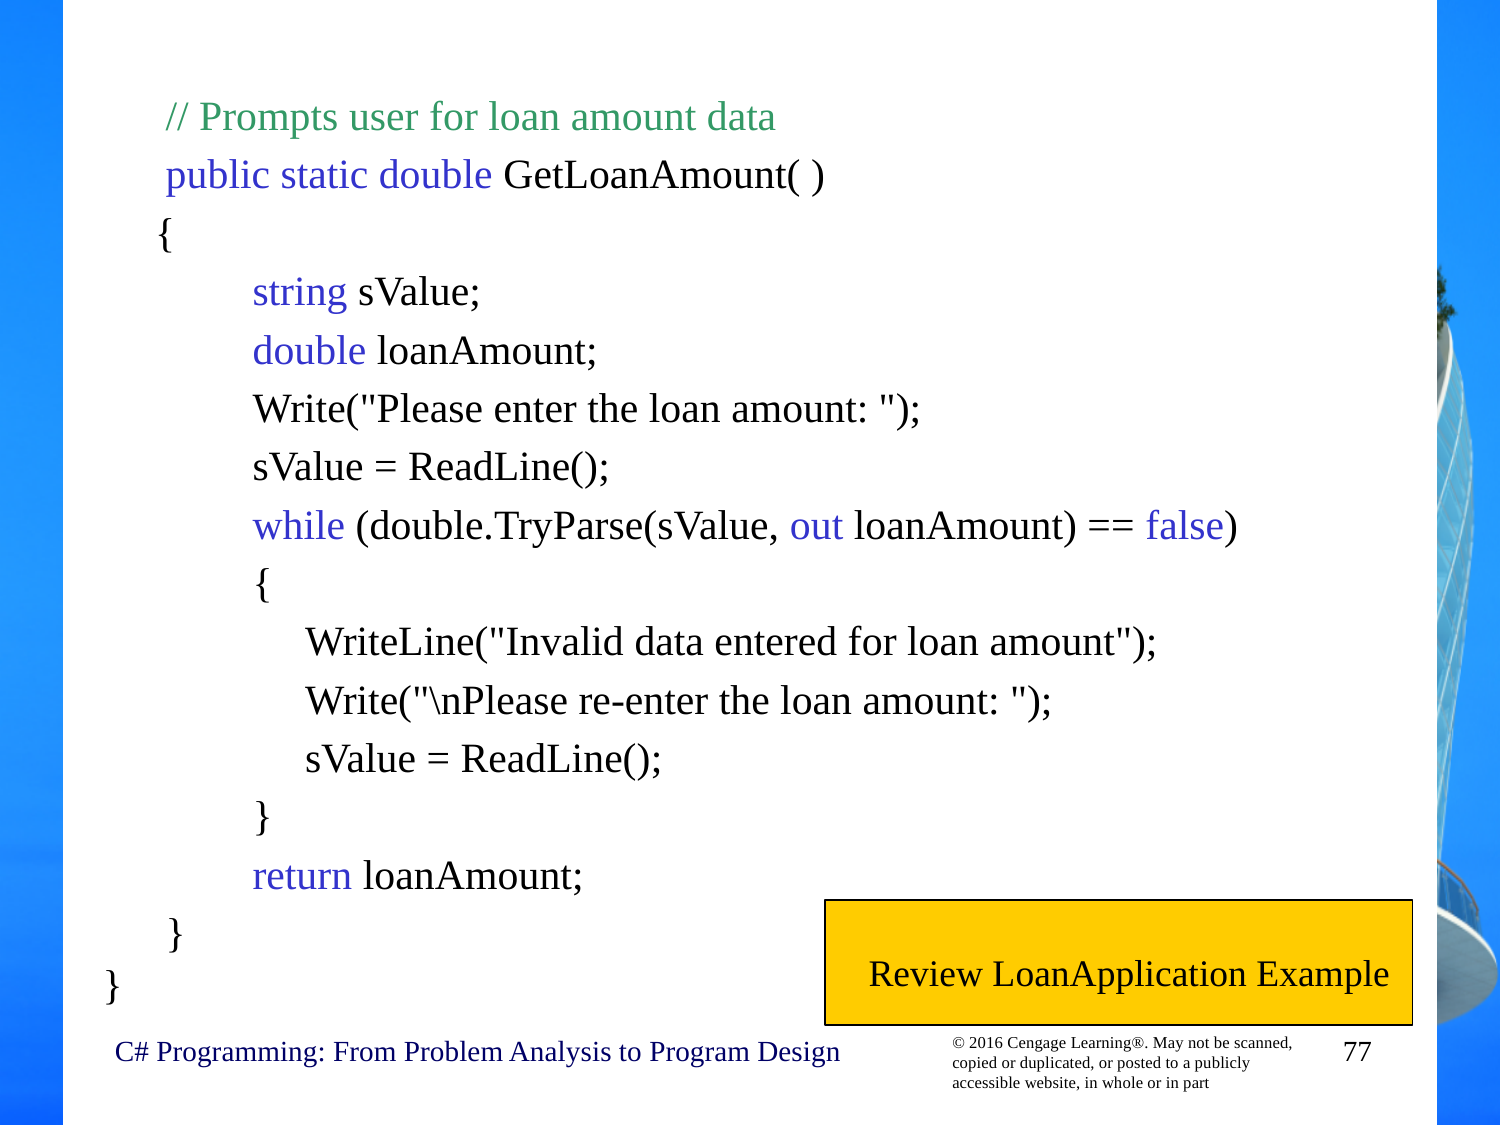

// Prompts user for loan amount data
      public static double GetLoanAmount( )
     {
	string sValue;
	double loanAmount;
	Write("Please enter the loan amount: ");
	sValue = ReadLine();
	while (double.TryParse(sValue, out loanAmount) == false)
	{
	     WriteLine("Invalid data entered for loan amount");
	     Write("\nPlease re-enter the loan amount: ");
	     sValue = ReadLine();
        	}
     	return loanAmount;
      }
}

   Review LoanApplication Example
C# Programming: From Problem Analysis to Program Design

77